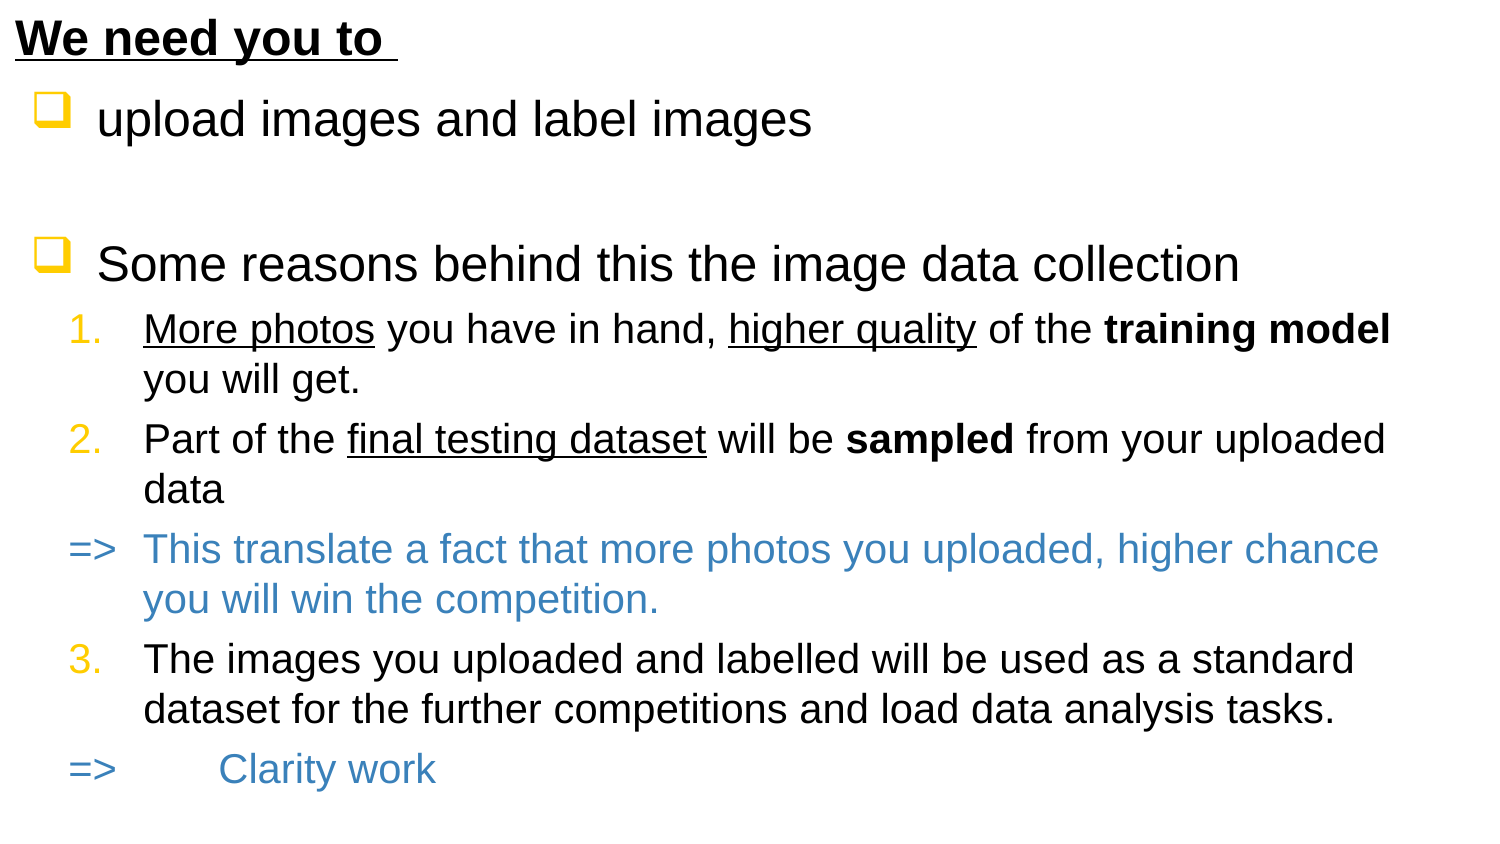

We need you to
upload images and label images

Some reasons behind this the image data collection
More photos you have in hand, higher quality of the training model you will get.
Part of the final testing dataset will be sampled from your uploaded data
=>	This translate a fact that more photos you uploaded, higher chance you will win the competition.
The images you uploaded and labelled will be used as a standard dataset for the further competitions and load data analysis tasks.
=>	Clarity work